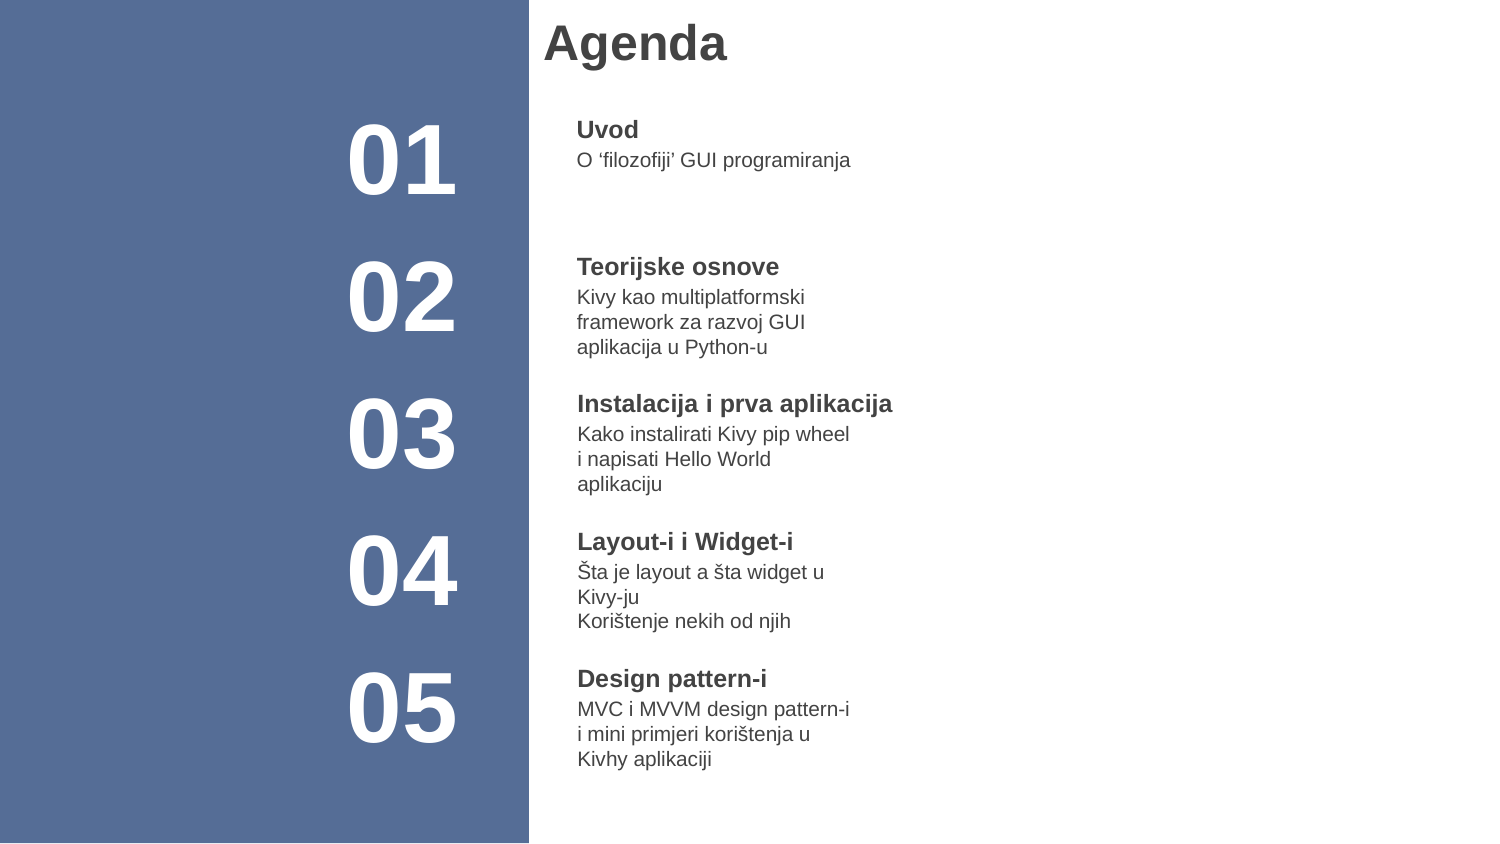

Agenda
# Uvod
01
O ‘filozofiji’ GUI programiranja

Teorijske osnove
02
Kivy kao multiplatformski framework za razvoj GUI aplikacija u Python-u
Instalacija i prva aplikacija
03
Kako instalirati Kivy pip wheel i napisati Hello World aplikaciju
Layout-i i Widget-i
04
Šta je layout a šta widget u Kivy-ju
Korištenje nekih od njih
Design pattern-i
05
MVC i MVVM design pattern-i i mini primjeri korištenja u Kivhy aplikaciji